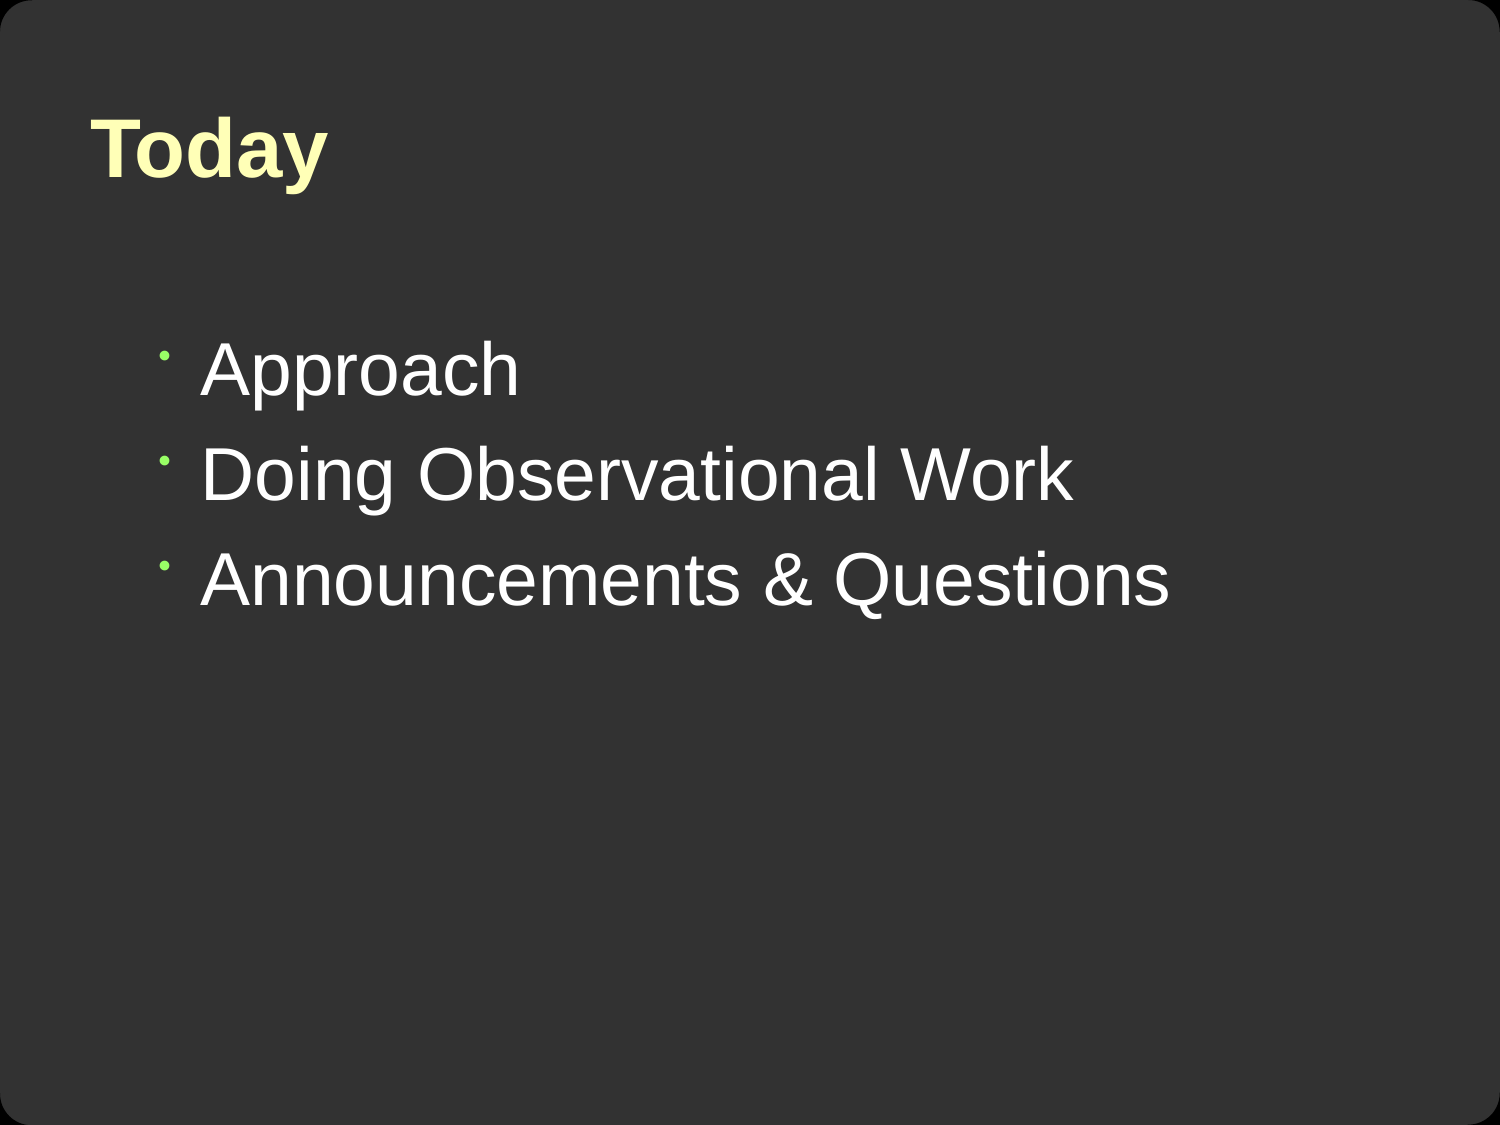

# Today
Approach
Doing Observational Work
Announcements & Questions